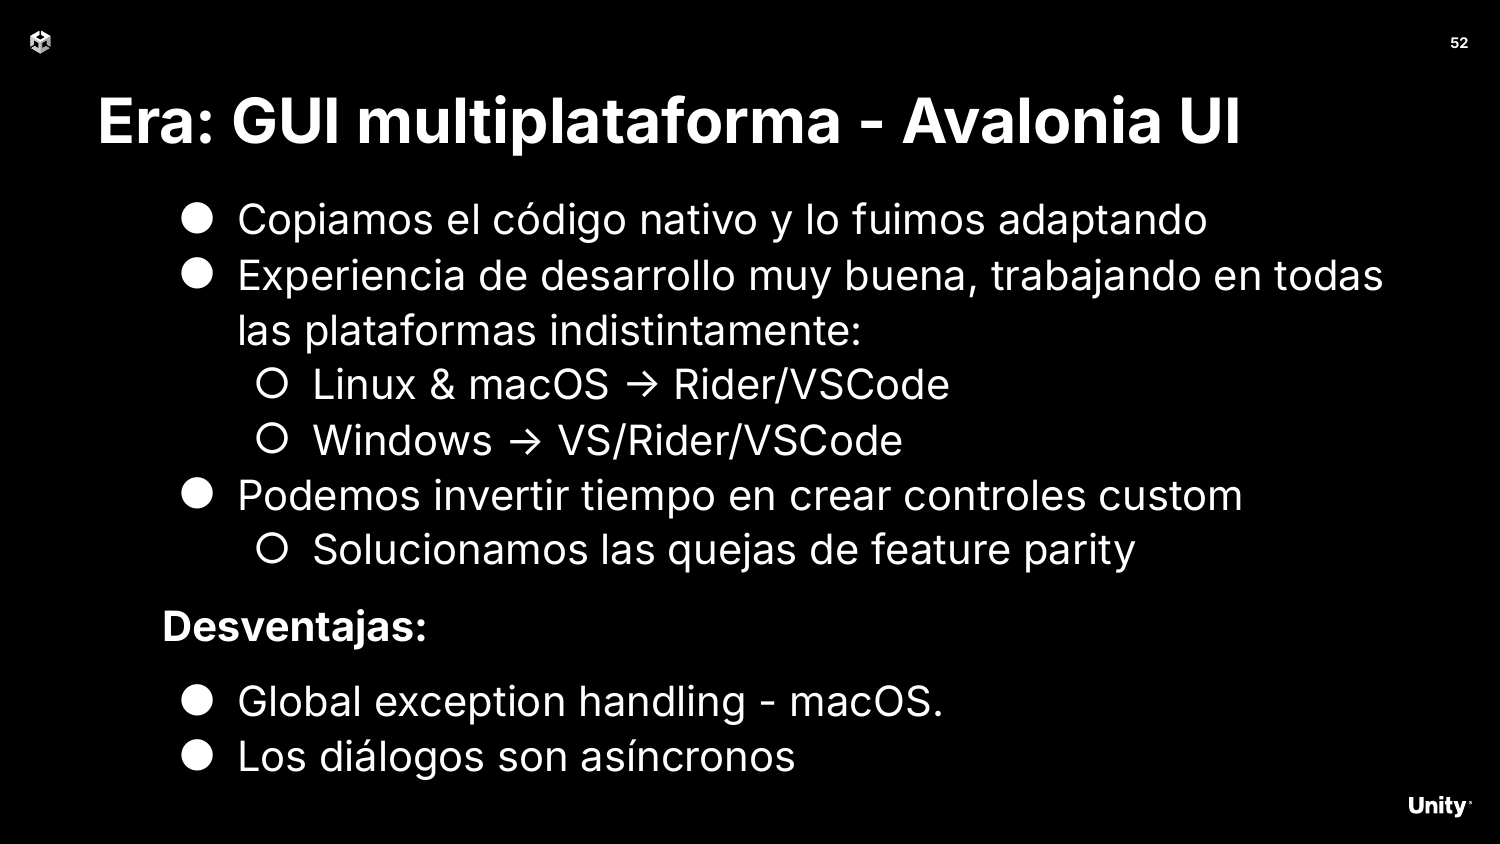

52
# Era: GUI multiplataforma - Avalonia UI
Copiamos el código nativo y lo fuimos adaptando
Experiencia de desarrollo muy buena, trabajando en todas las plataformas indistintamente:
Linux & macOS -> Rider/VSCode
Windows -> VS/Rider/VSCode
Podemos invertir tiempo en crear controles custom
Solucionamos las quejas de feature parity
Desventajas:
Global exception handling - macOS.
Los diálogos son asíncronos